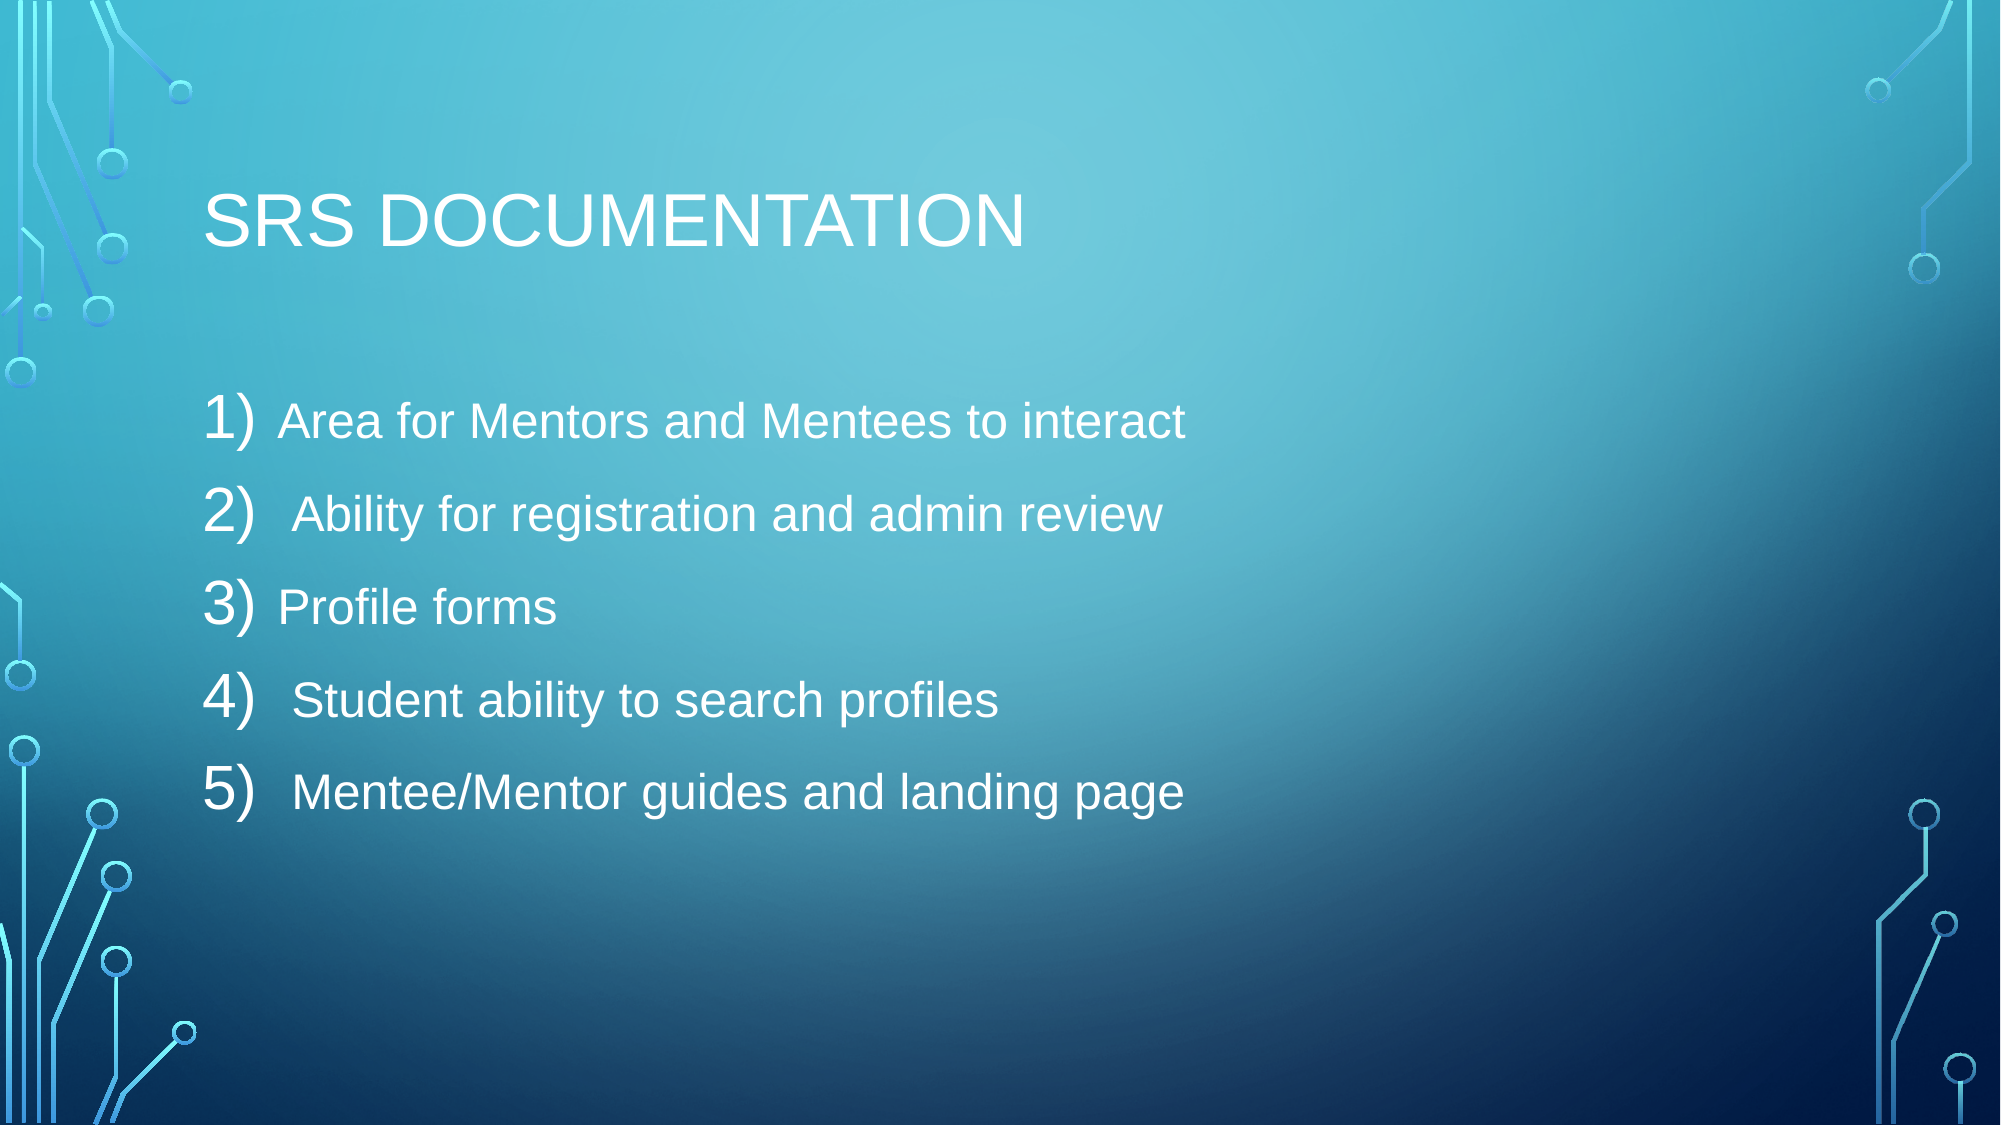

# SRS Documentation
Area for Mentors and Mentees to interact
 Ability for registration and admin review
Profile forms
 Student ability to search profiles
 Mentee/Mentor guides and landing page